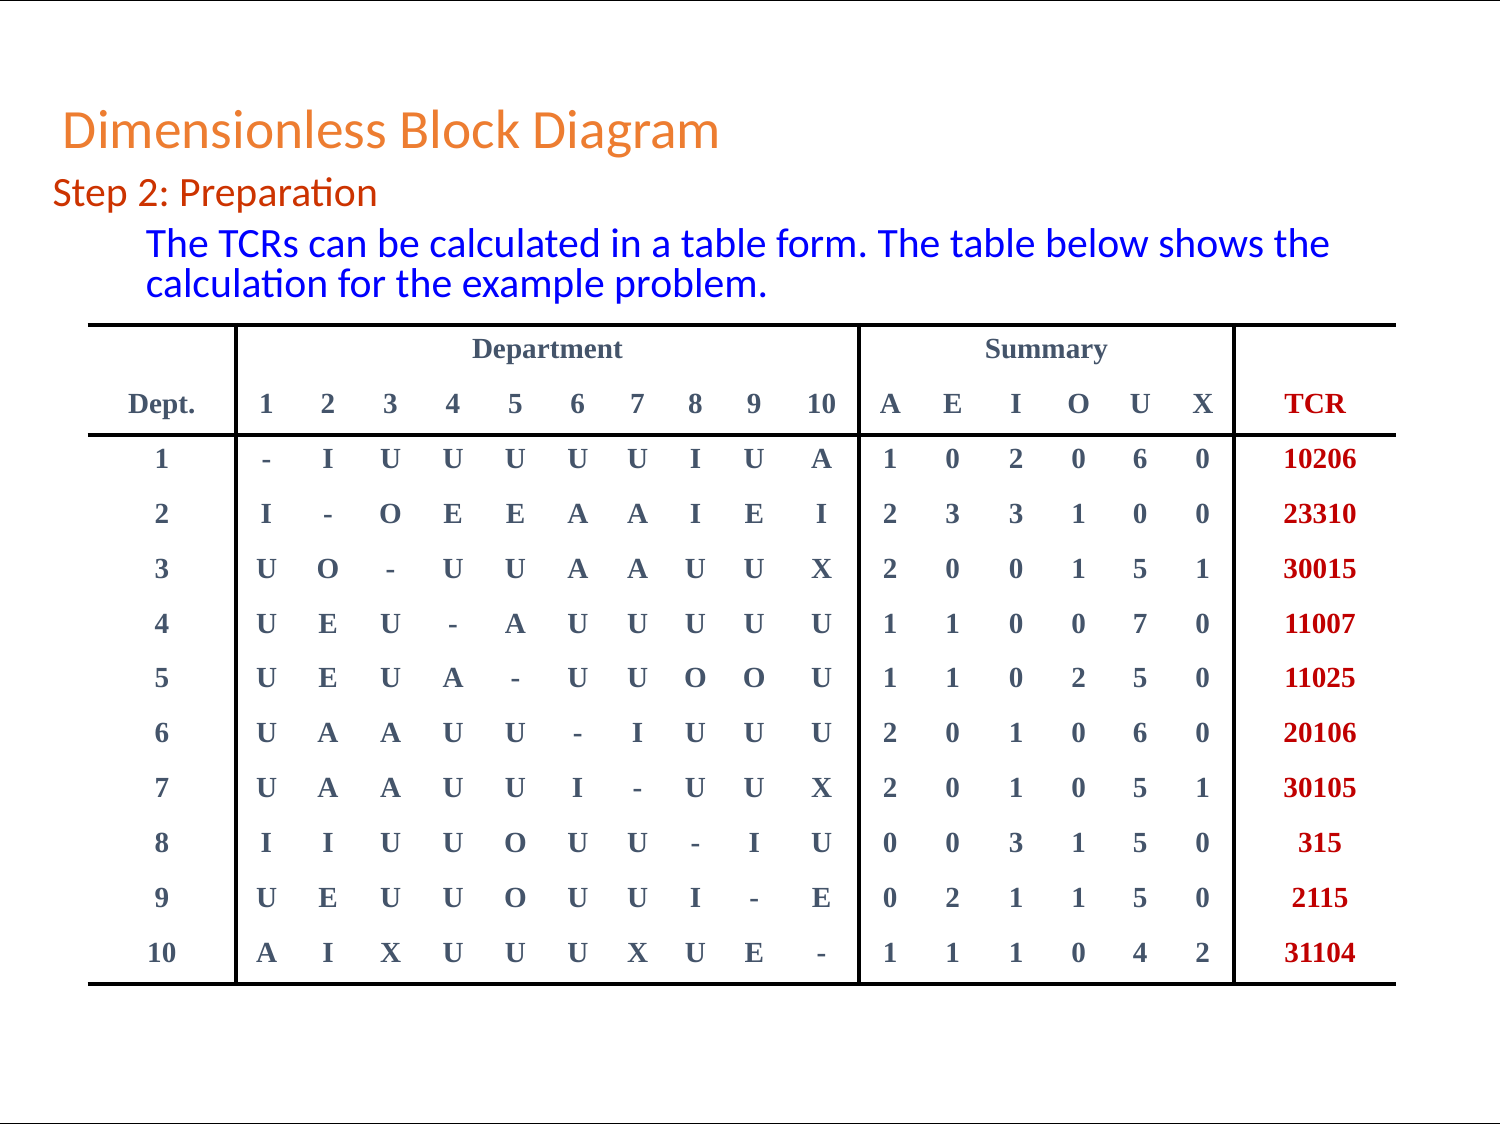

# Dimensionless Block Diagram
Step 2: Preparation
The TCRs can be calculated in a table form. The table below shows the calculation for the example problem.
|  | Department |  |  |  |  |  |  |  |  |  | Summary |  |  |  |  |  |  |
| --- | --- | --- | --- | --- | --- | --- | --- | --- | --- | --- | --- | --- | --- | --- | --- | --- | --- |
| Dept. | 1 | 2 | 3 | 4 | 5 | 6 | 7 | 8 | 9 | 10 | A | E | I | O | U | X | TCR |
| 1 | - | I | U | U | U | U | U | I | U | A | 1 | 0 | 2 | 0 | 6 | 0 | 10206 |
| 2 | I | - | O | E | E | A | A | I | E | I | 2 | 3 | 3 | 1 | 0 | 0 | 23310 |
| 3 | U | O | - | U | U | A | A | U | U | X | 2 | 0 | 0 | 1 | 5 | 1 | 30015 |
| 4 | U | E | U | - | A | U | U | U | U | U | 1 | 1 | 0 | 0 | 7 | 0 | 11007 |
| 5 | U | E | U | A | - | U | U | O | O | U | 1 | 1 | 0 | 2 | 5 | 0 | 11025 |
| 6 | U | A | A | U | U | - | I | U | U | U | 2 | 0 | 1 | 0 | 6 | 0 | 20106 |
| 7 | U | A | A | U | U | I | - | U | U | X | 2 | 0 | 1 | 0 | 5 | 1 | 30105 |
| 8 | I | I | U | U | O | U | U | - | I | U | 0 | 0 | 3 | 1 | 5 | 0 | 315 |
| 9 | U | E | U | U | O | U | U | I | - | E | 0 | 2 | 1 | 1 | 5 | 0 | 2115 |
| 10 | A | I | X | U | U | U | X | U | E | - | 1 | 1 | 1 | 0 | 4 | 2 | 31104 |